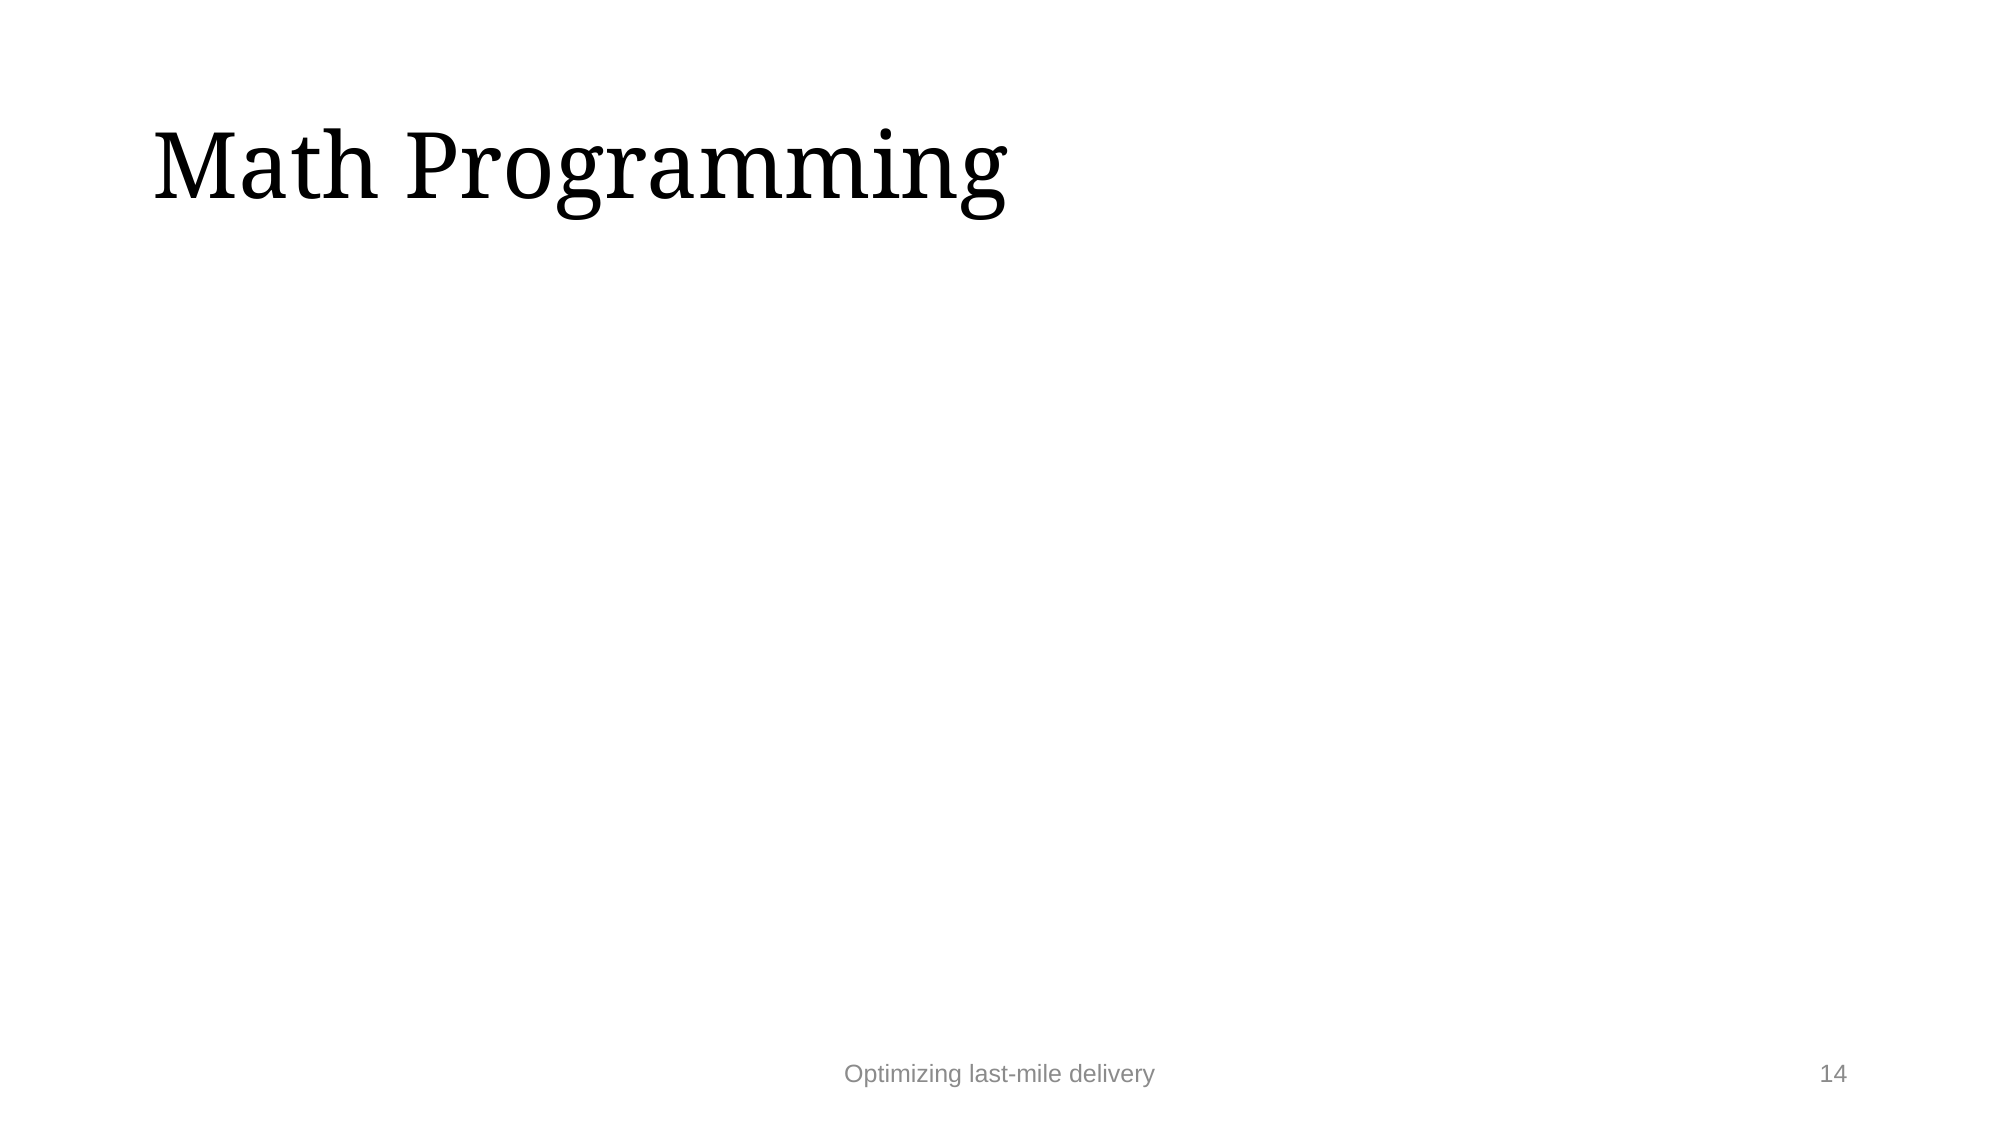

# Math Programming

Optimizing last-mile delivery
14